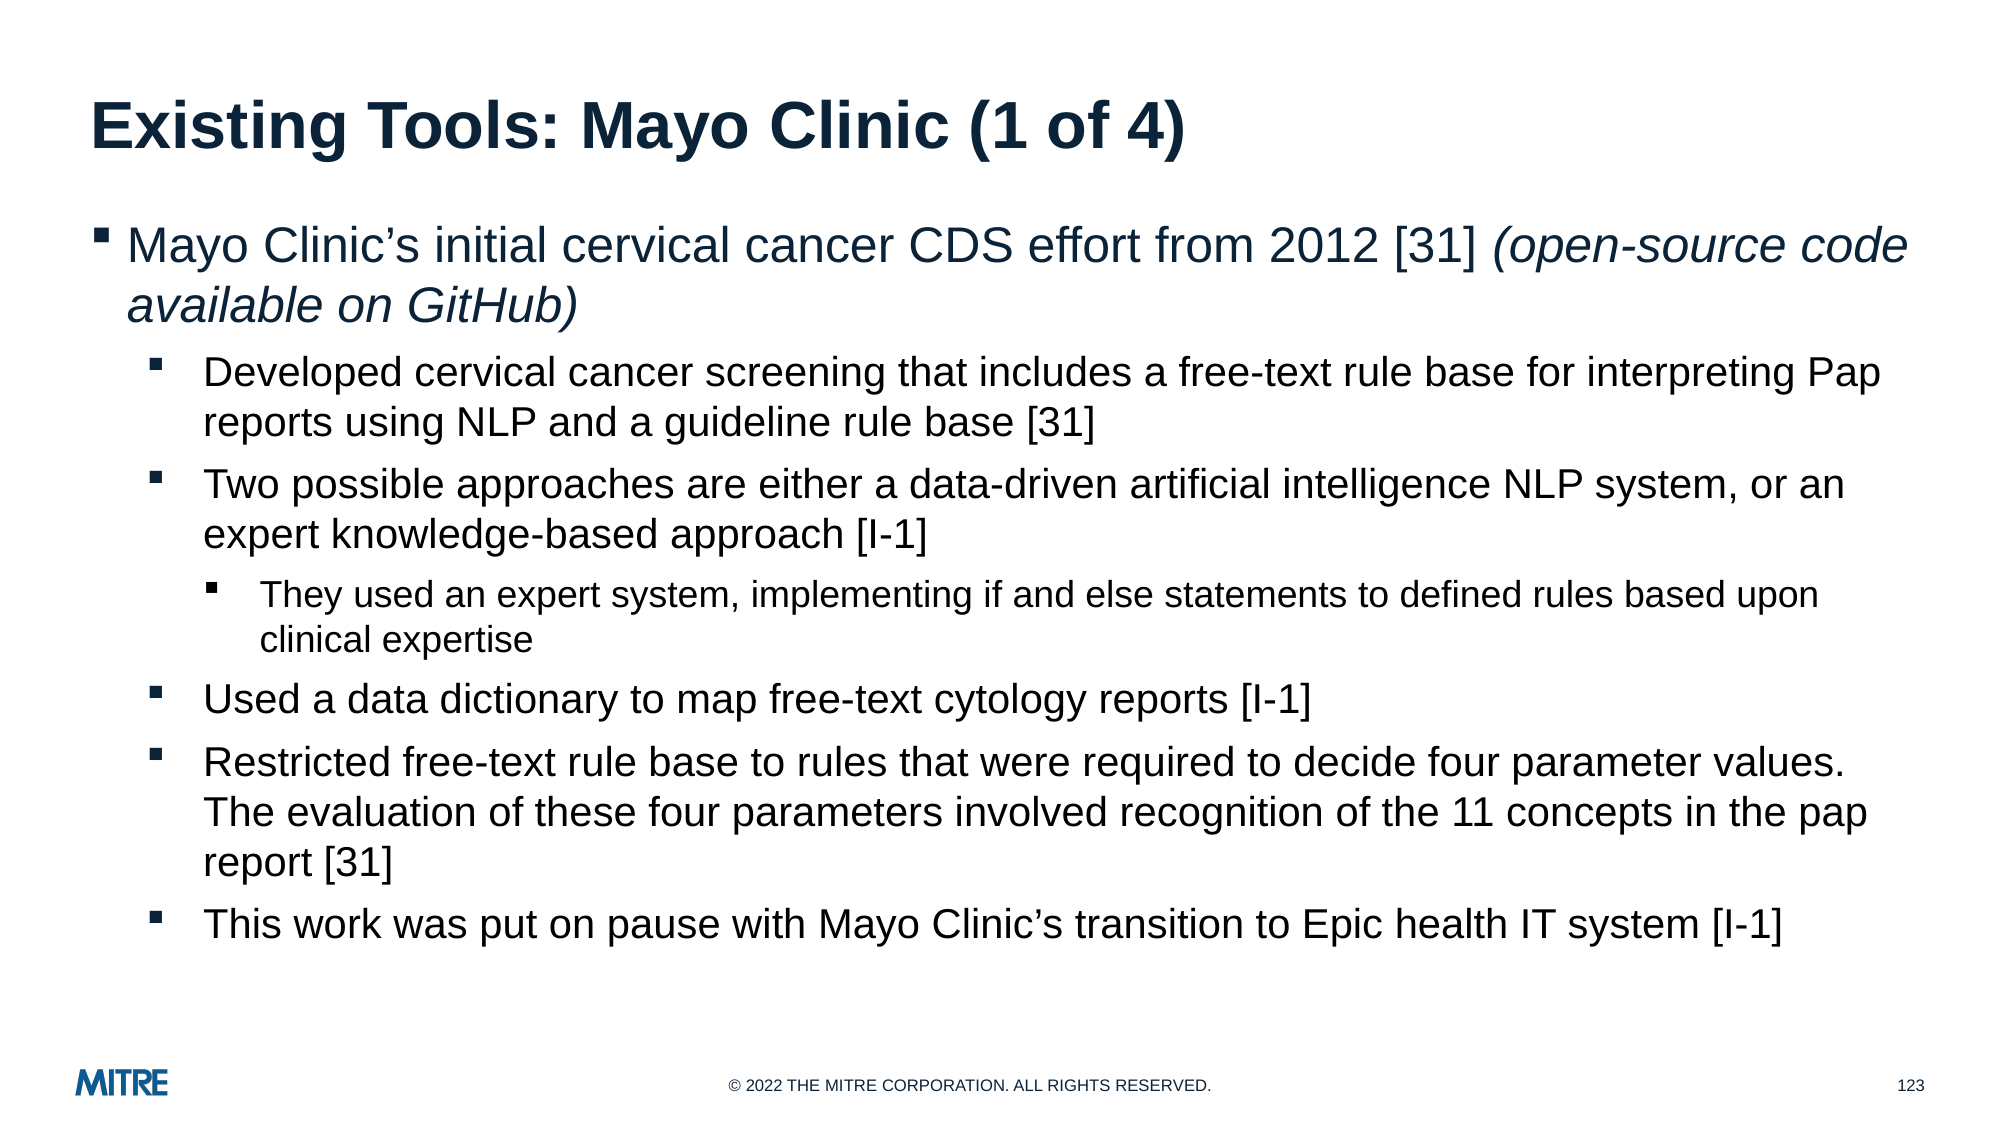

# Existing Tools: Mayo Clinic (1 of 4)
Mayo Clinic’s initial cervical cancer CDS effort from 2012 [31] (open-source code available on GitHub)
Developed cervical cancer screening that includes a free-text rule base for interpreting Pap reports using NLP and a guideline rule base [31]
Two possible approaches are either a data-driven artificial intelligence NLP system, or an expert knowledge-based approach [I-1]
They used an expert system, implementing if and else statements to defined rules based upon clinical expertise
Used a data dictionary to map free-text cytology reports [I-1]
Restricted free-text rule base to rules that were required to decide four parameter values. The evaluation of these four parameters involved recognition of the 11 concepts in the pap report [31]
This work was put on pause with Mayo Clinic’s transition to Epic health IT system [I-1]
123